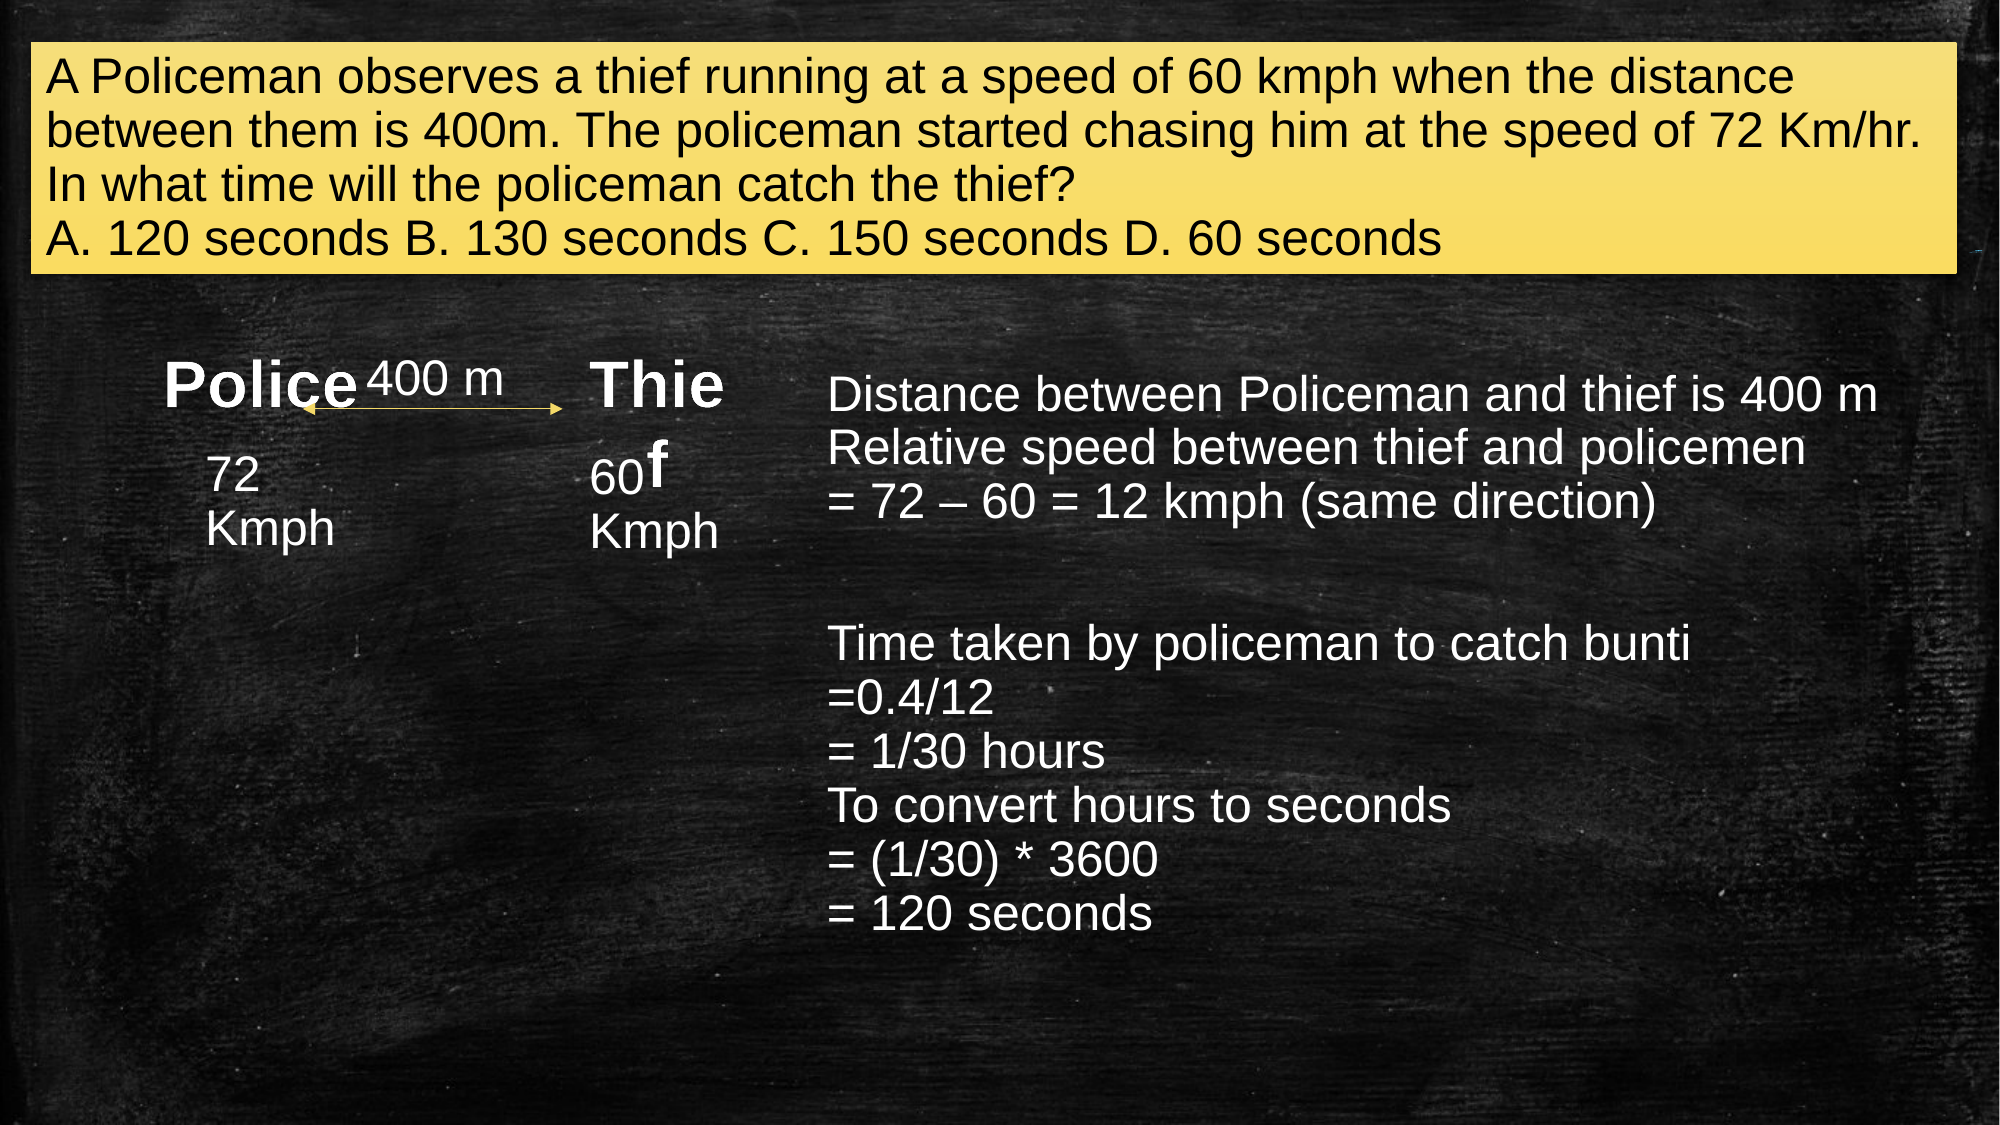

A Policeman observes a thief running at a speed of 60 kmph when the distance between them is 400m. The policeman started chasing him at the speed of 72 Km/hr. In what time will the policeman catch the thief?
A. 120 seconds B. 130 seconds C. 150 seconds D. 60 seconds

Distance between Policeman and thief is 400 m
Relative speed between thief and policemen
= 72 – 60 = 12 kmph (same direction)
Police
Thief
400 m
72 Kmph
60 Kmph
Time taken by policeman to catch bunti
=0.4/12
= 1/30 hours
To convert hours to seconds
= (1/30) * 3600
= 120 seconds